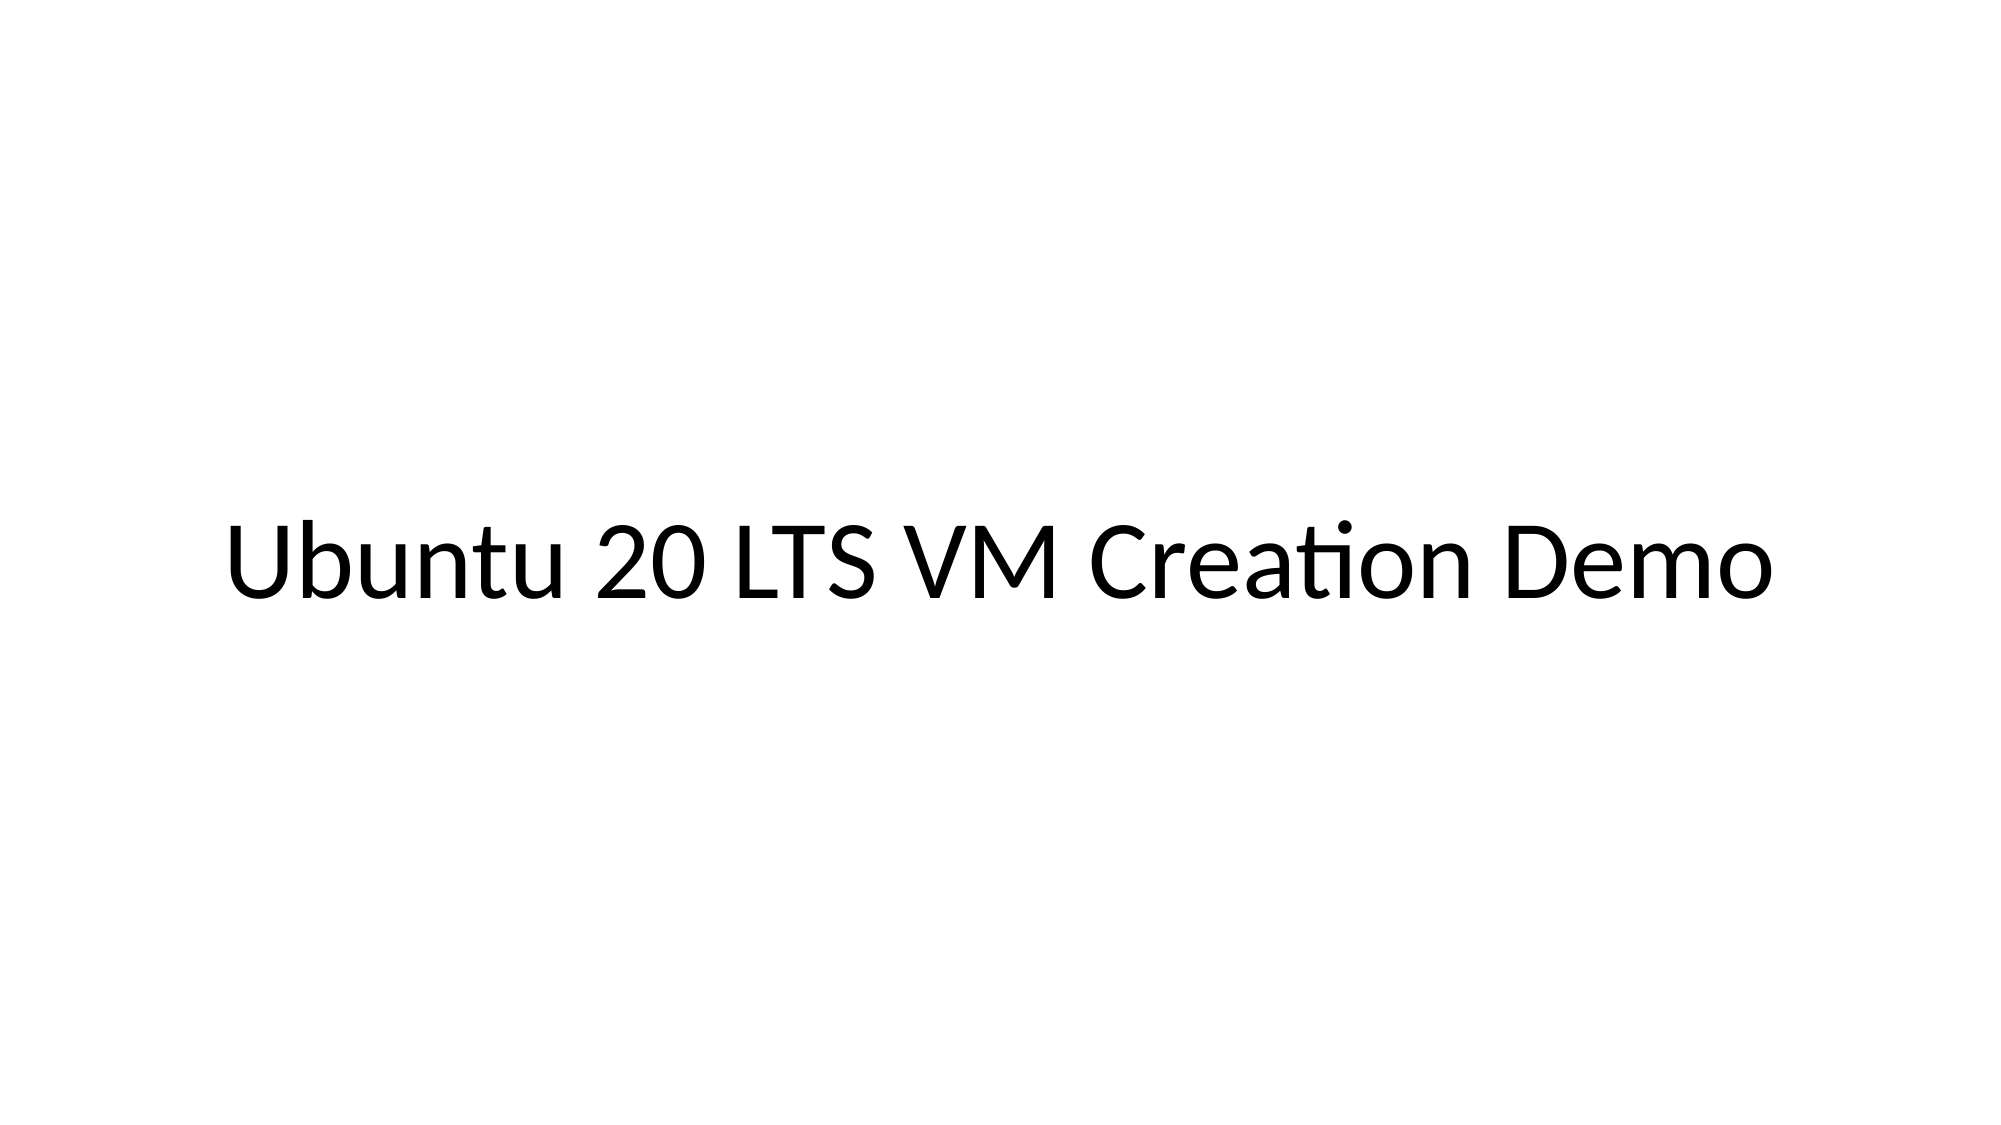

# Ubuntu 20 LTS VM Creation Demo